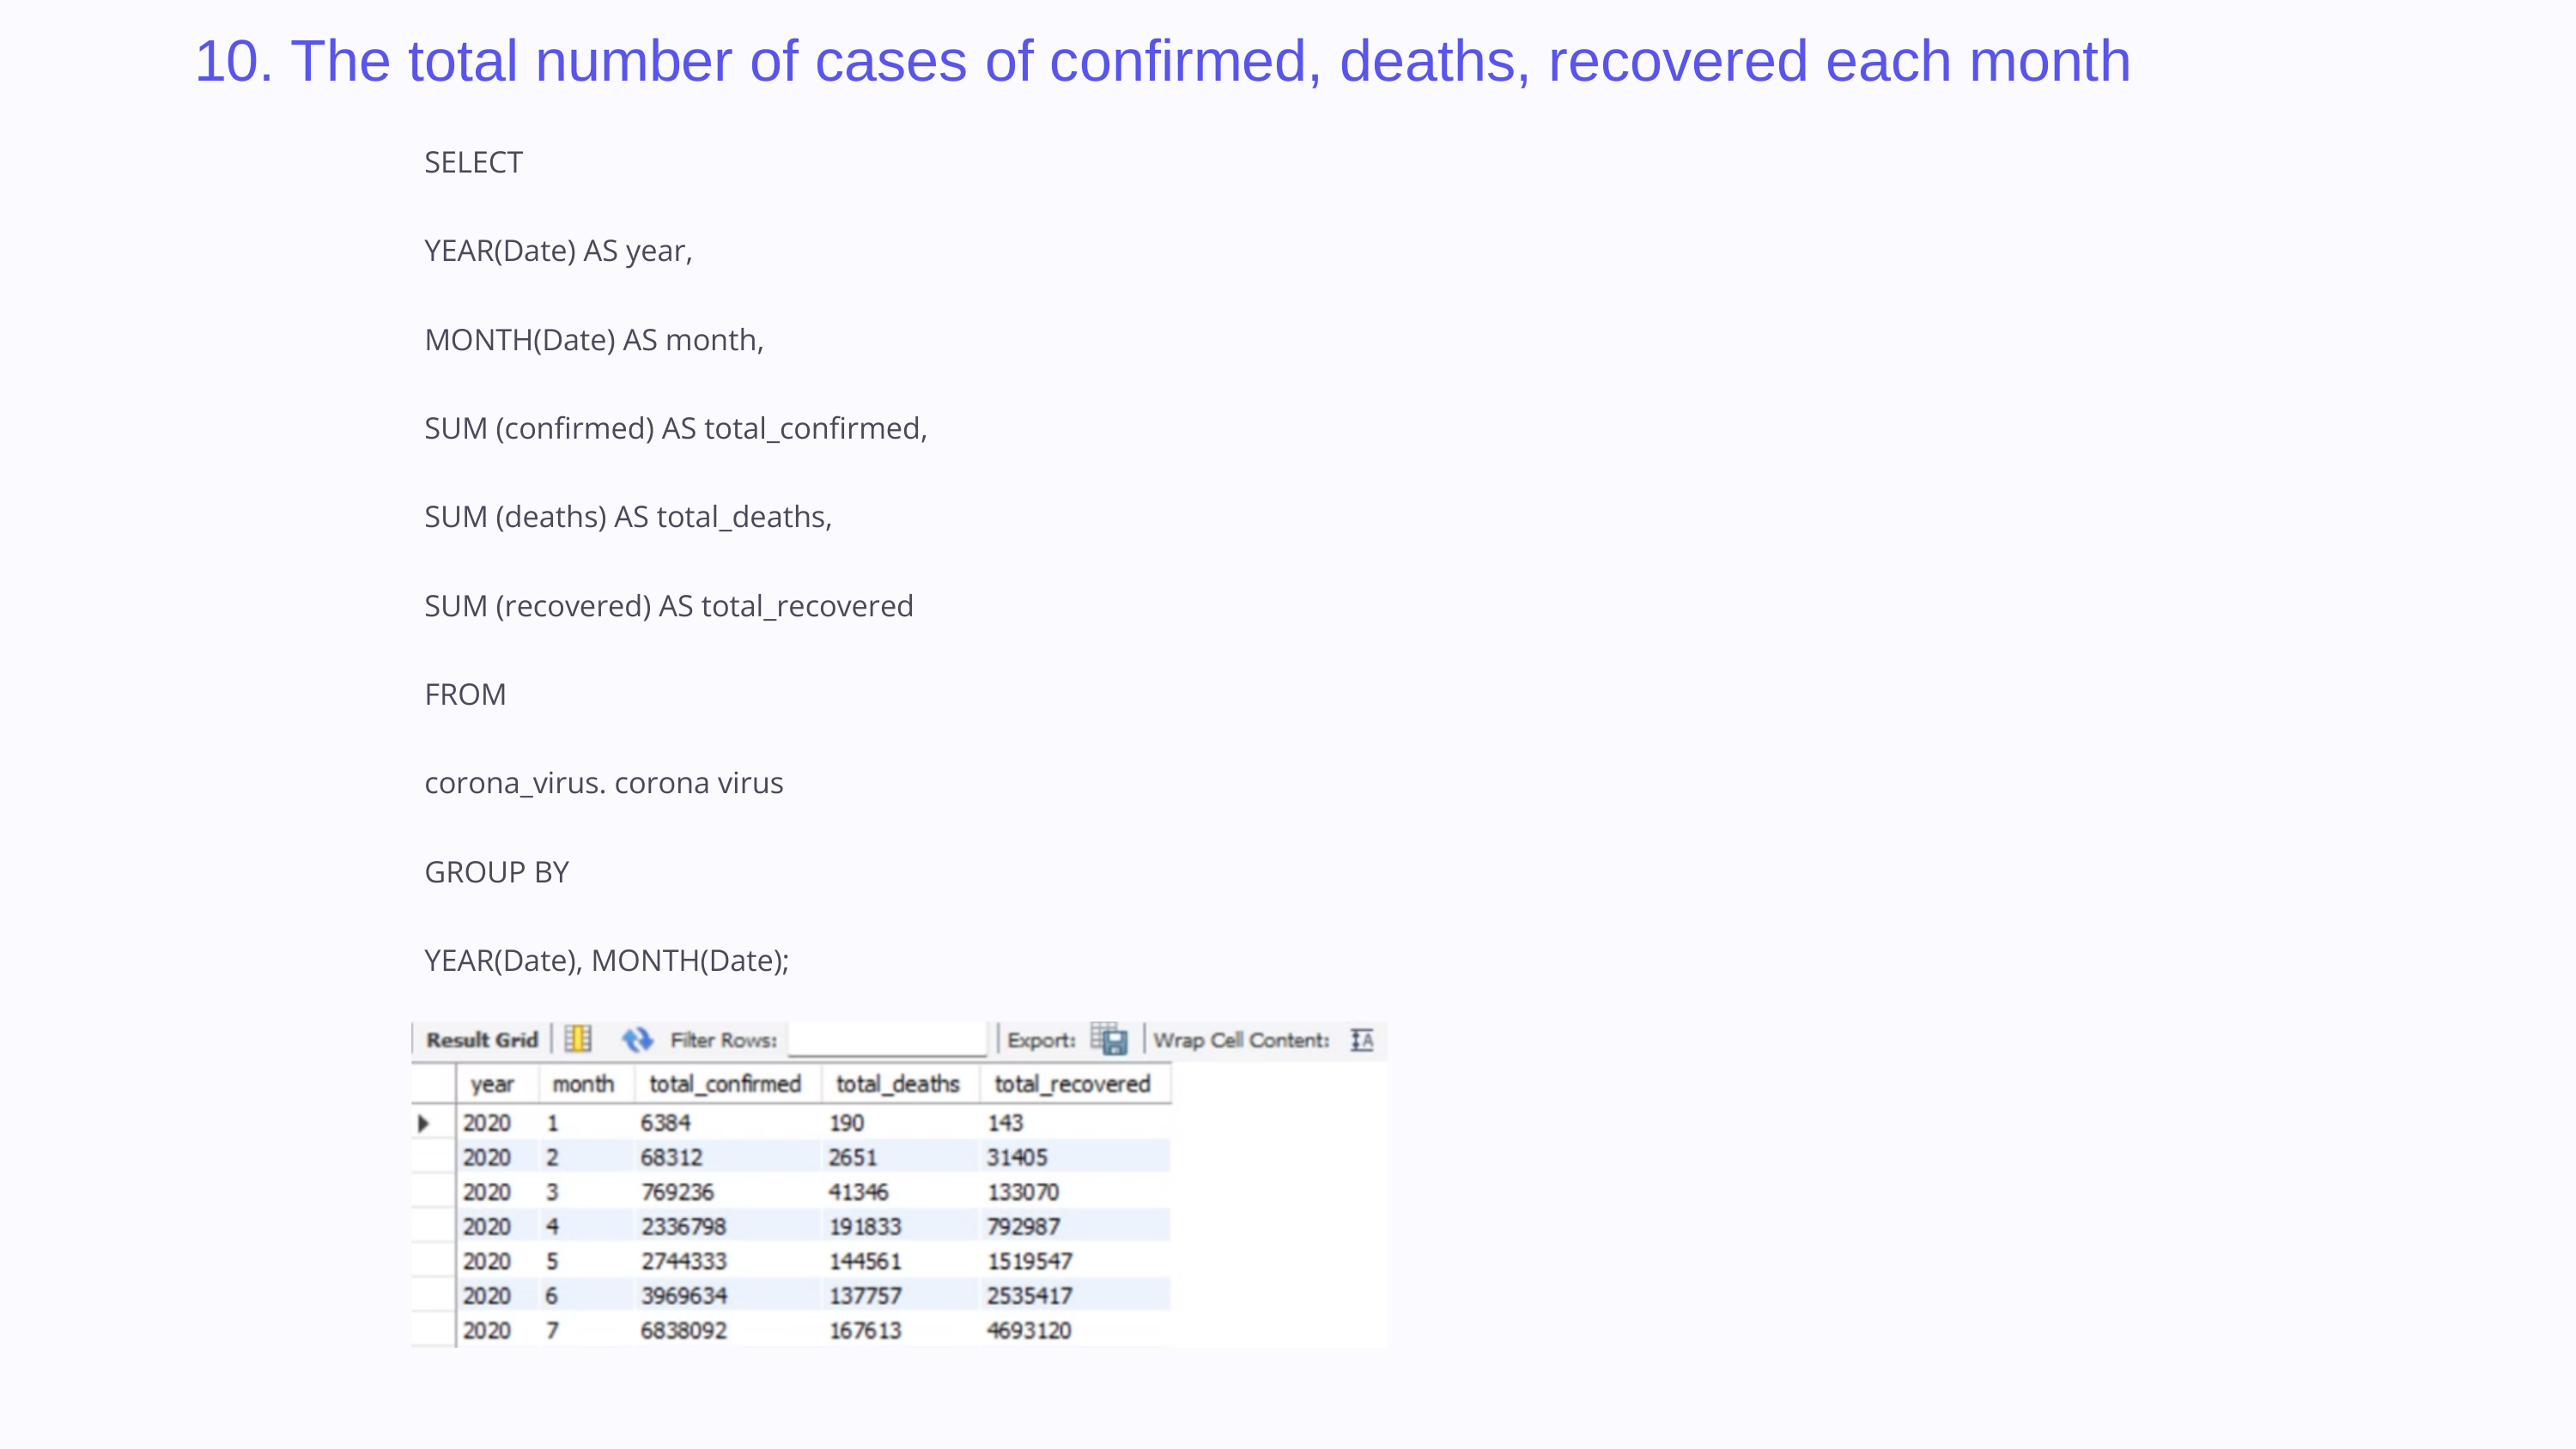

10. The total number of cases of confirmed, deaths, recovered each month
SELECT
YEAR(Date) AS year,
MONTH(Date) AS month,
SUM (confirmed) AS total_confirmed,
SUM (deaths) AS total_deaths,
SUM (recovered) AS total_recovered
FROM
corona_virus. corona virus
GROUP BY
YEAR(Date), MONTH(Date);